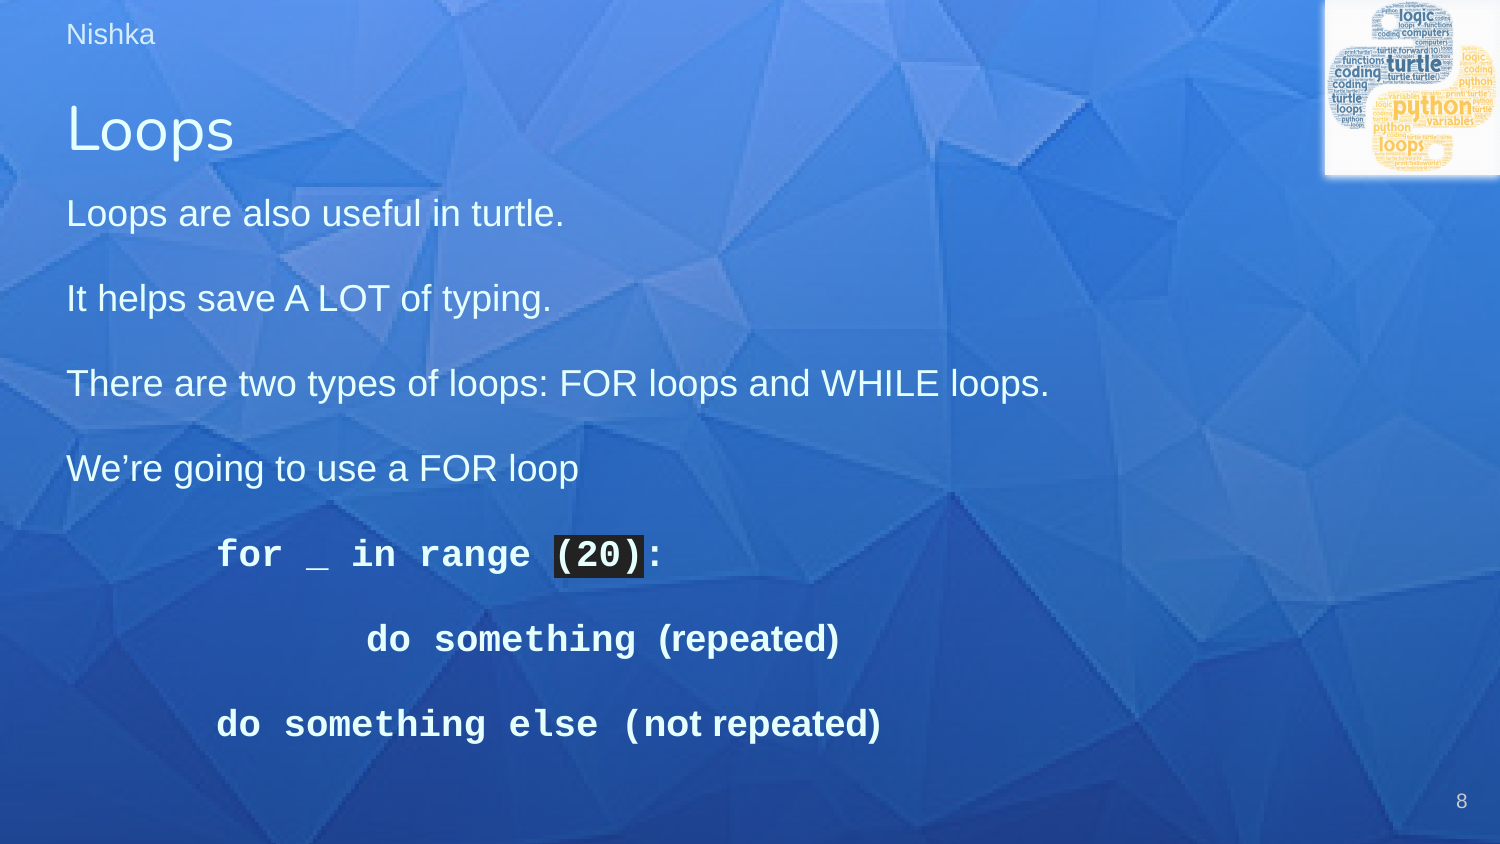

# Loops
Loops are also useful in turtle.
It helps save A LOT of typing.
There are two types of loops: FOR loops and WHILE loops.
We’re going to use a FOR loop
	for _ in range (20):
		do something (repeated)
	do something else (not repeated)
8